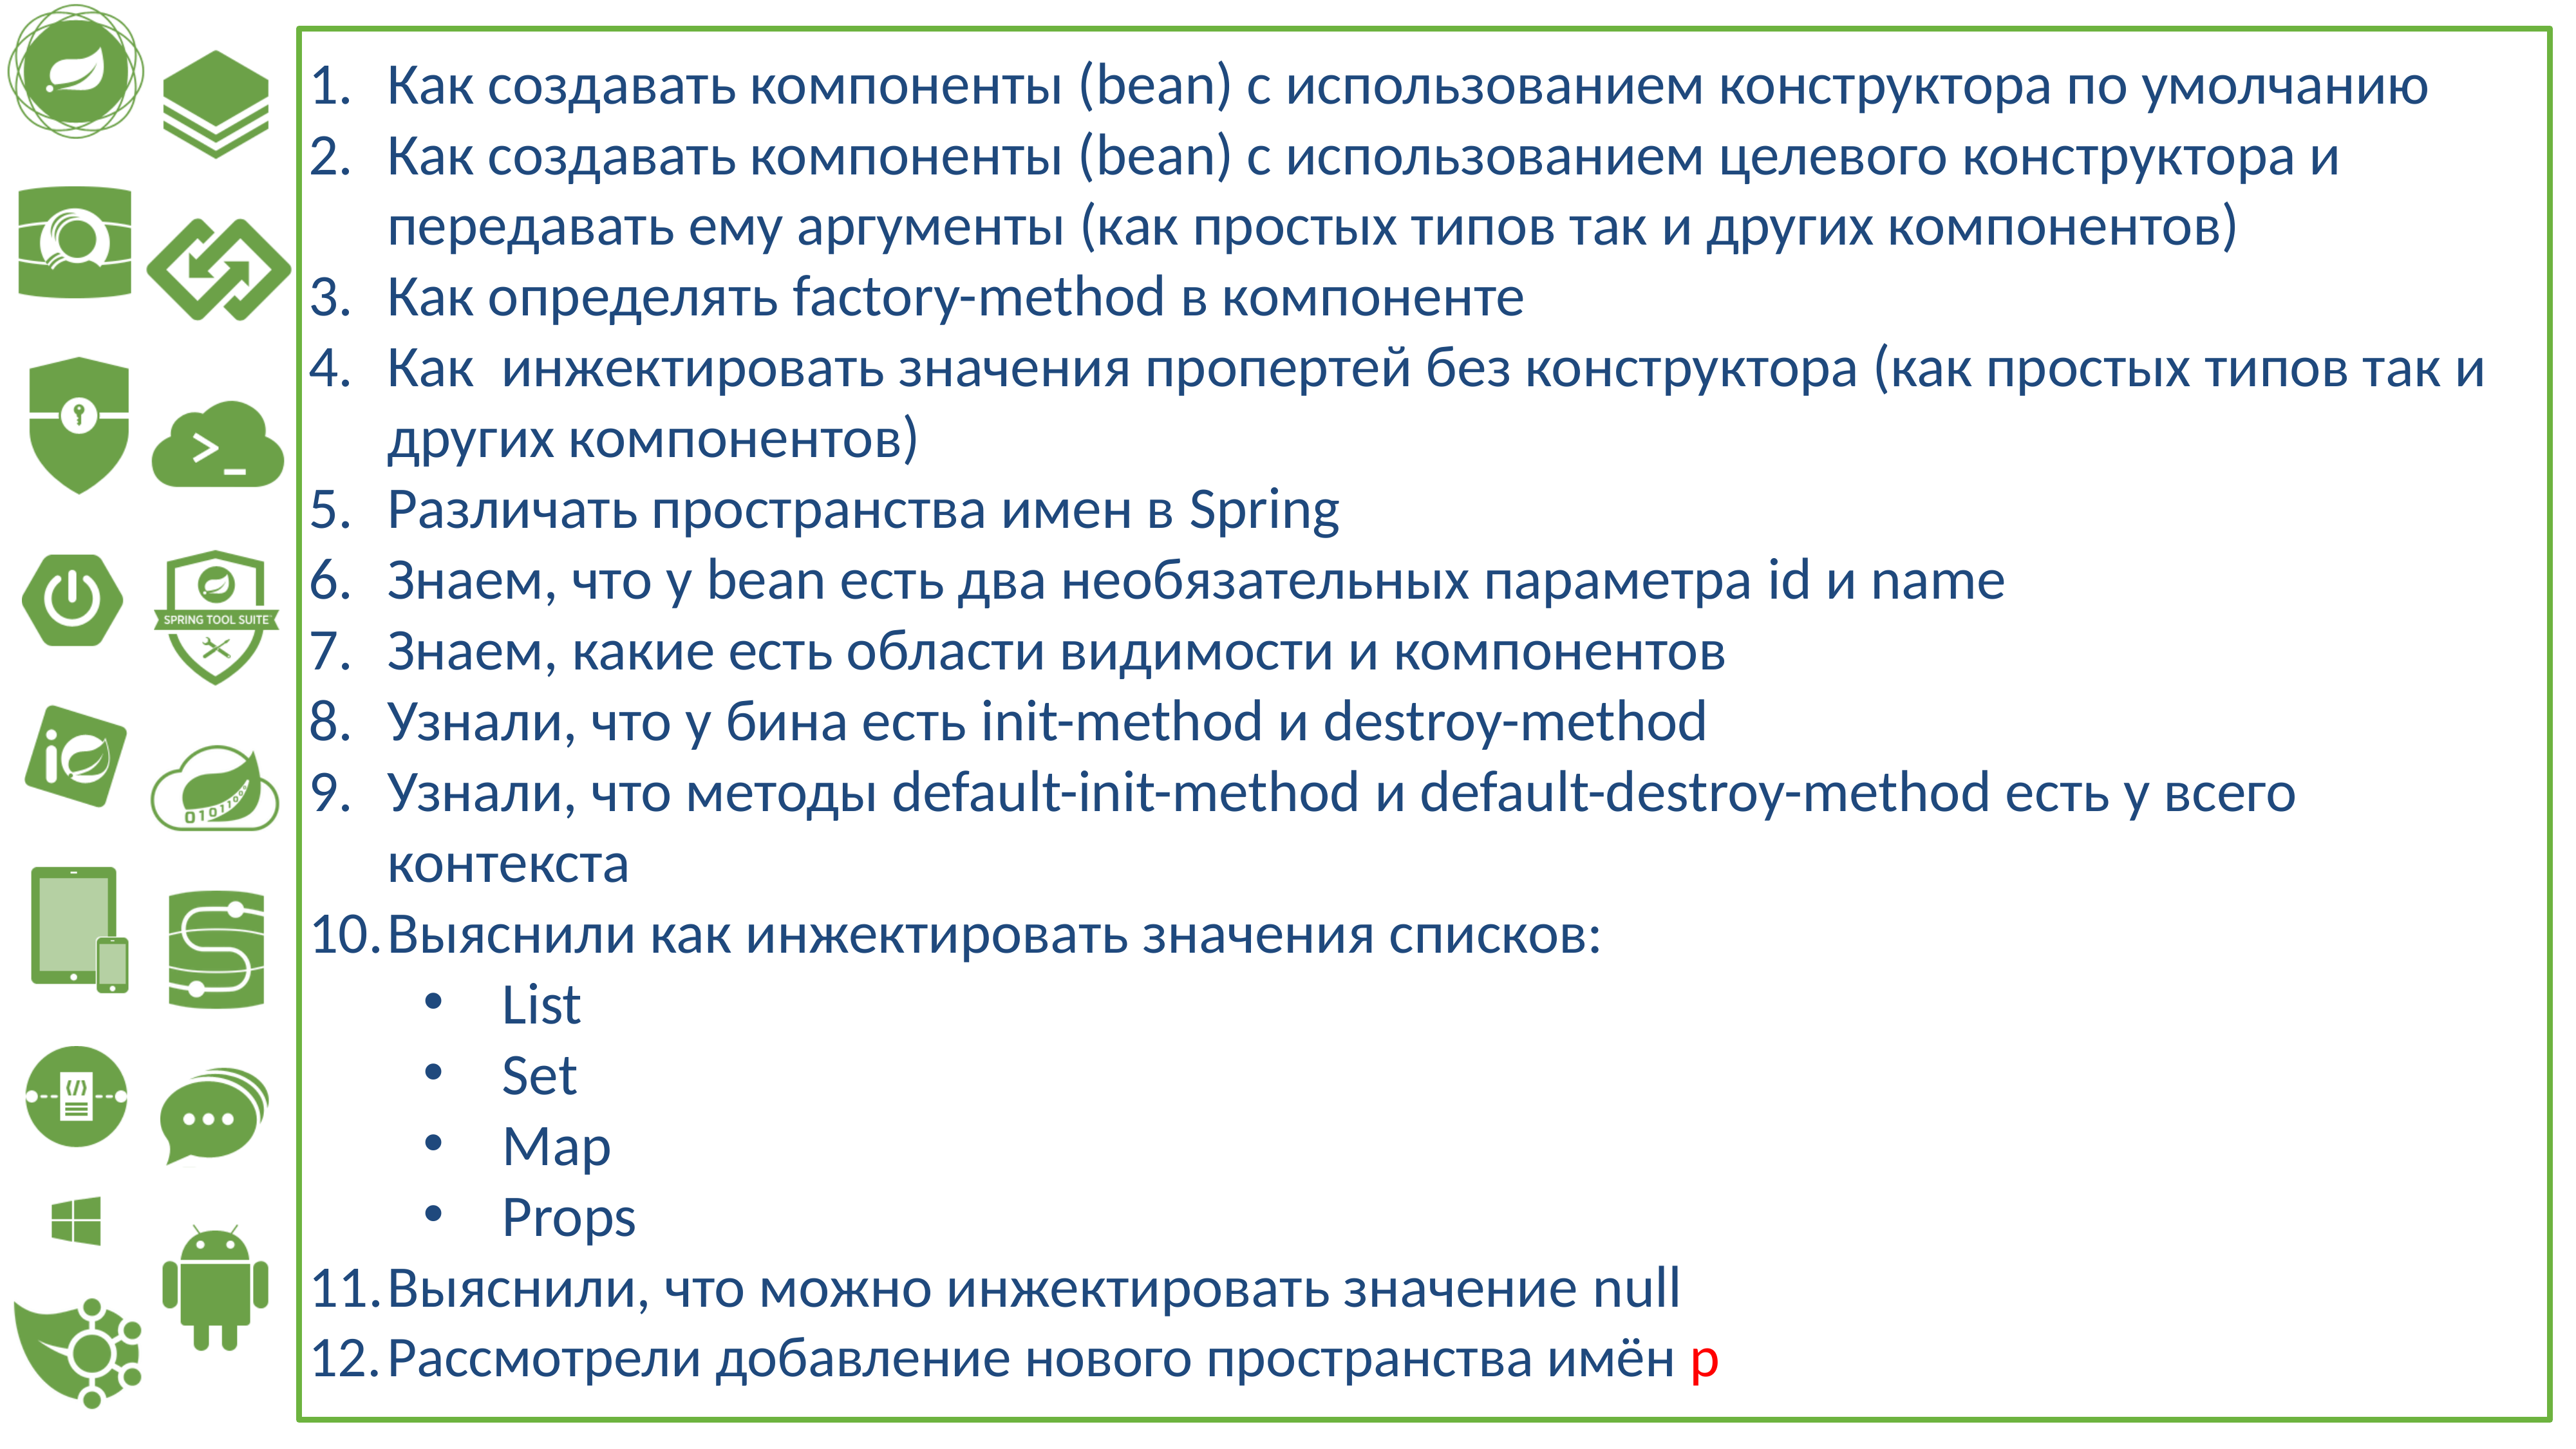

Как создавать компоненты (bean) с использованием конструктора по умолчанию
Как создавать компоненты (bean) с использованием целевого конструктора и передавать ему аргументы (как простых типов так и других компонентов)
Как определять factory-method в компоненте
Как  инжектировать значения пропертей без конструктора (как простых типов так и других компонентов)
Различать пространства имен в Spring
Знаем, что у bean есть два необязательных параметра id и name
Знаем, какие есть области видимости и компонентов
Узнали, что у бина есть init-method и destroy-method
Узнали, что методы default-init-method и default-destroy-method есть у всего контекста
Выяснили как инжектировать значения списков:
List
Set
Map
Props
Выяснили, что можно инжектировать значение null
Рассмотрели добавление нового пространства имён p